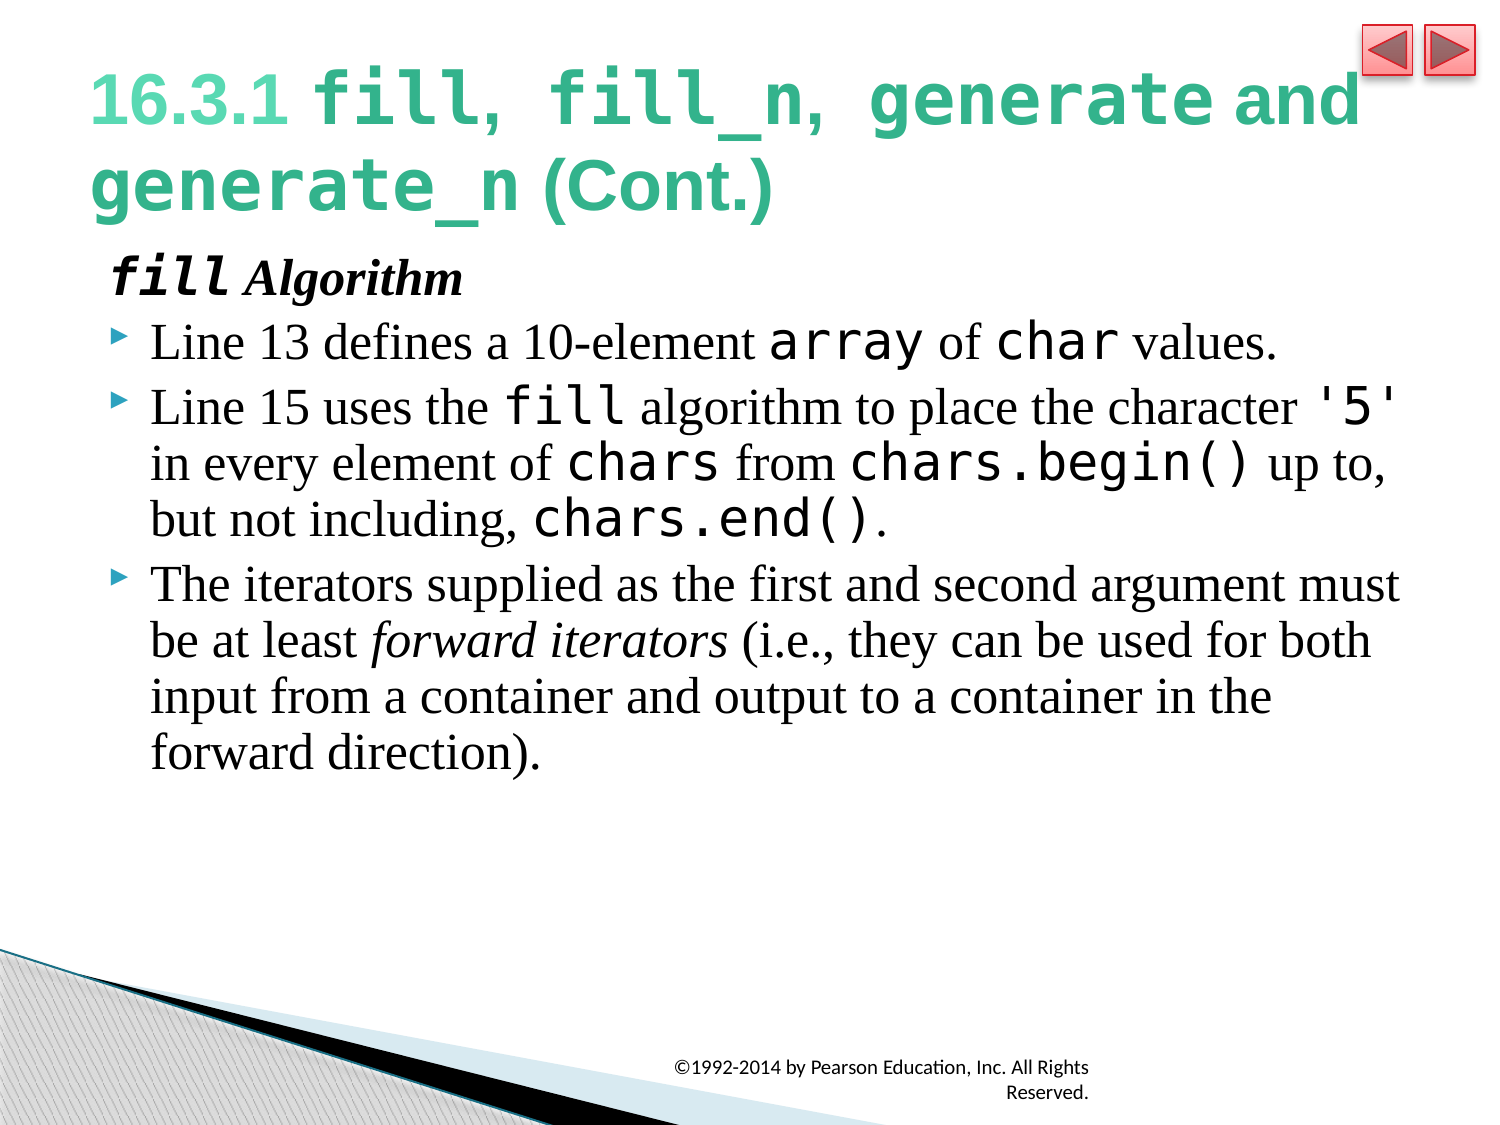

# 16.3.1 fill, fill_n, generate and generate_n (Cont.)
fill Algorithm
Line 13 defines a 10-element array of char values.
Line 15 uses the fill algorithm to place the character '5' in every element of chars from chars.begin() up to, but not including, chars.end().
The iterators supplied as the first and second argument must be at least forward iterators (i.e., they can be used for both input from a container and output to a container in the forward direction).
©1992-2014 by Pearson Education, Inc. All Rights Reserved.